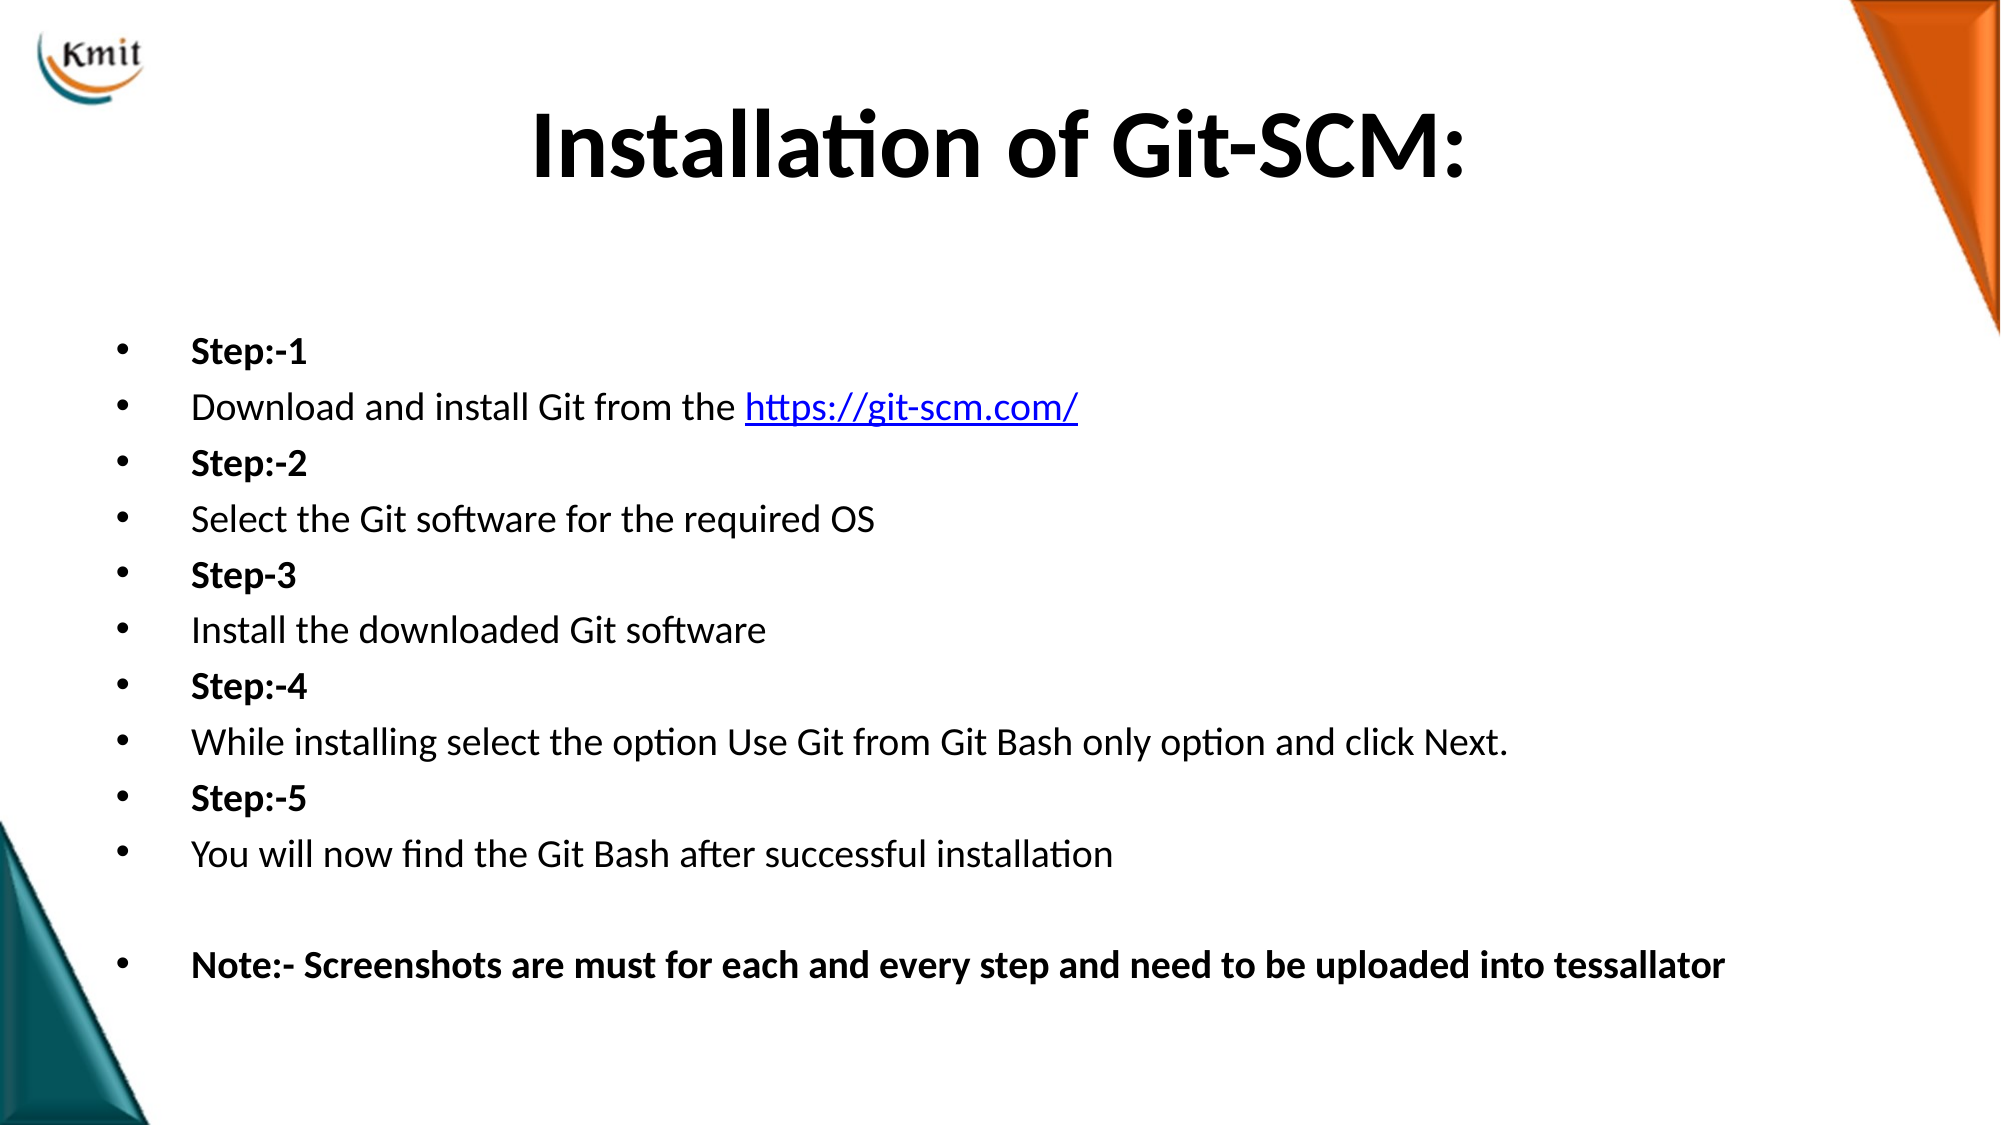

# Installation of Git-SCM:

Step:-1
Download and install Git from the https://git-scm.com/
Step:-2
Select the Git software for the required OS
Step-3
Install the downloaded Git software
Step:-4
While installing select the option Use Git from Git Bash only option and click Next.
Step:-5
You will now find the Git Bash after successful installation

Note:- Screenshots are must for each and every step and need to be uploaded into tessallator